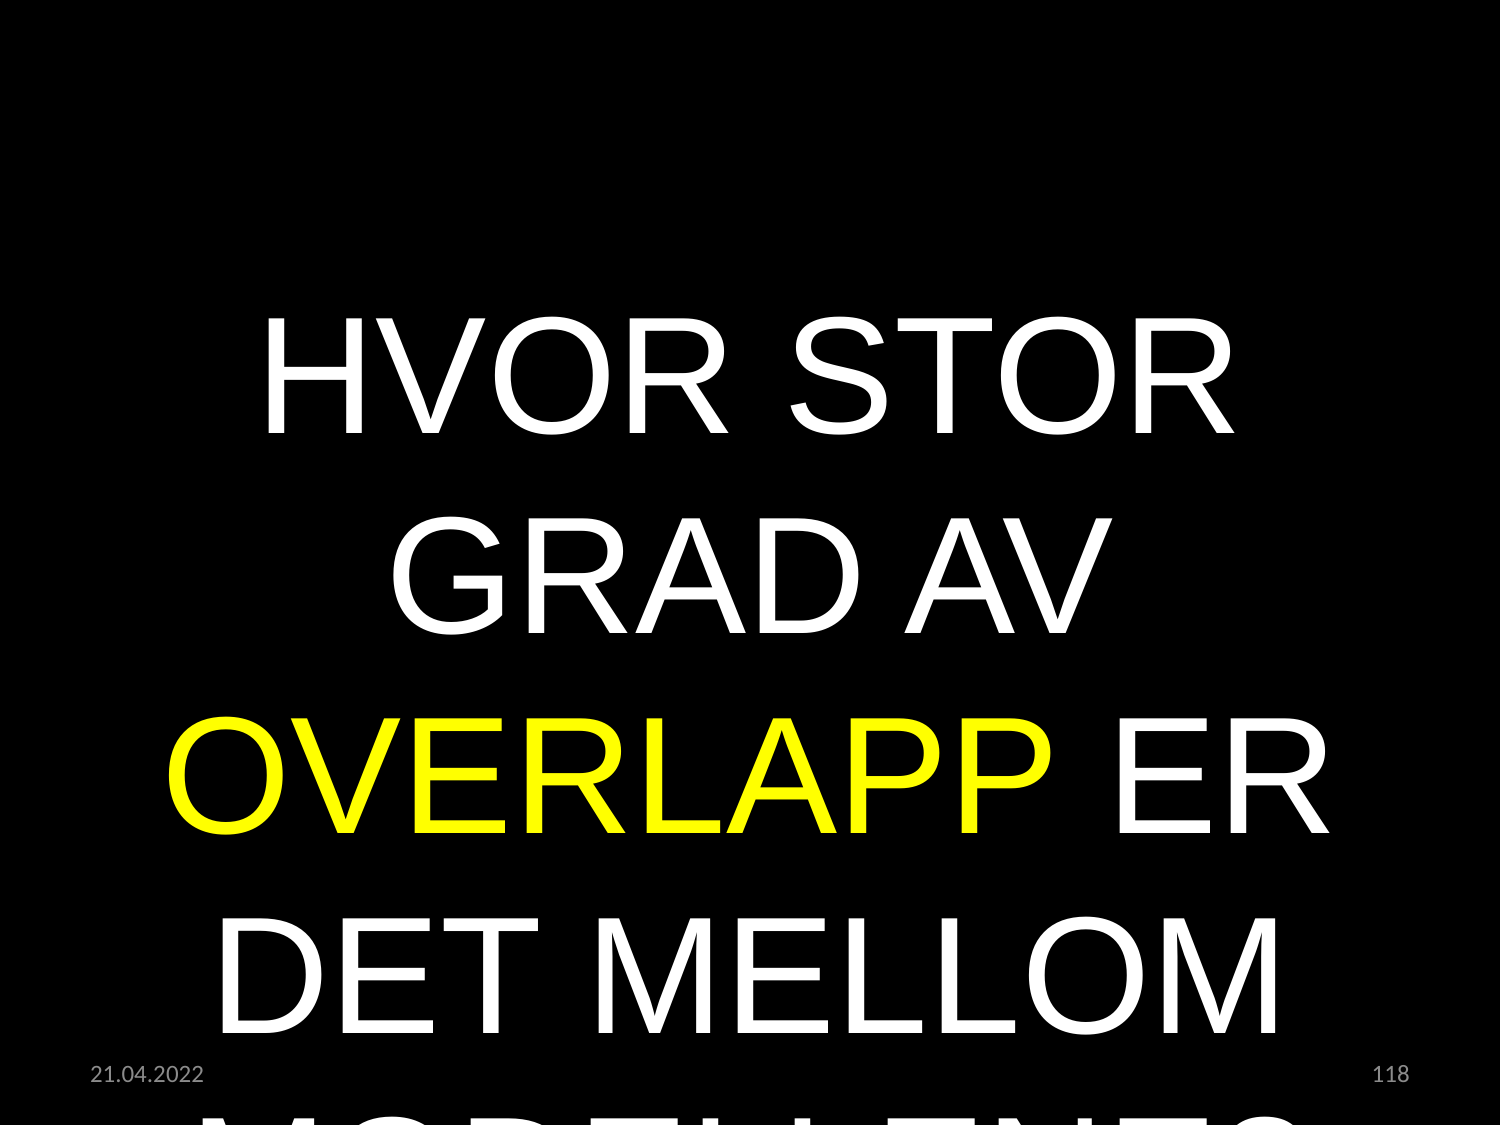

HVOR STOR GRAD AV OVERLAPP ER DET MELLOM MODELLENE?
21.04.2022
118